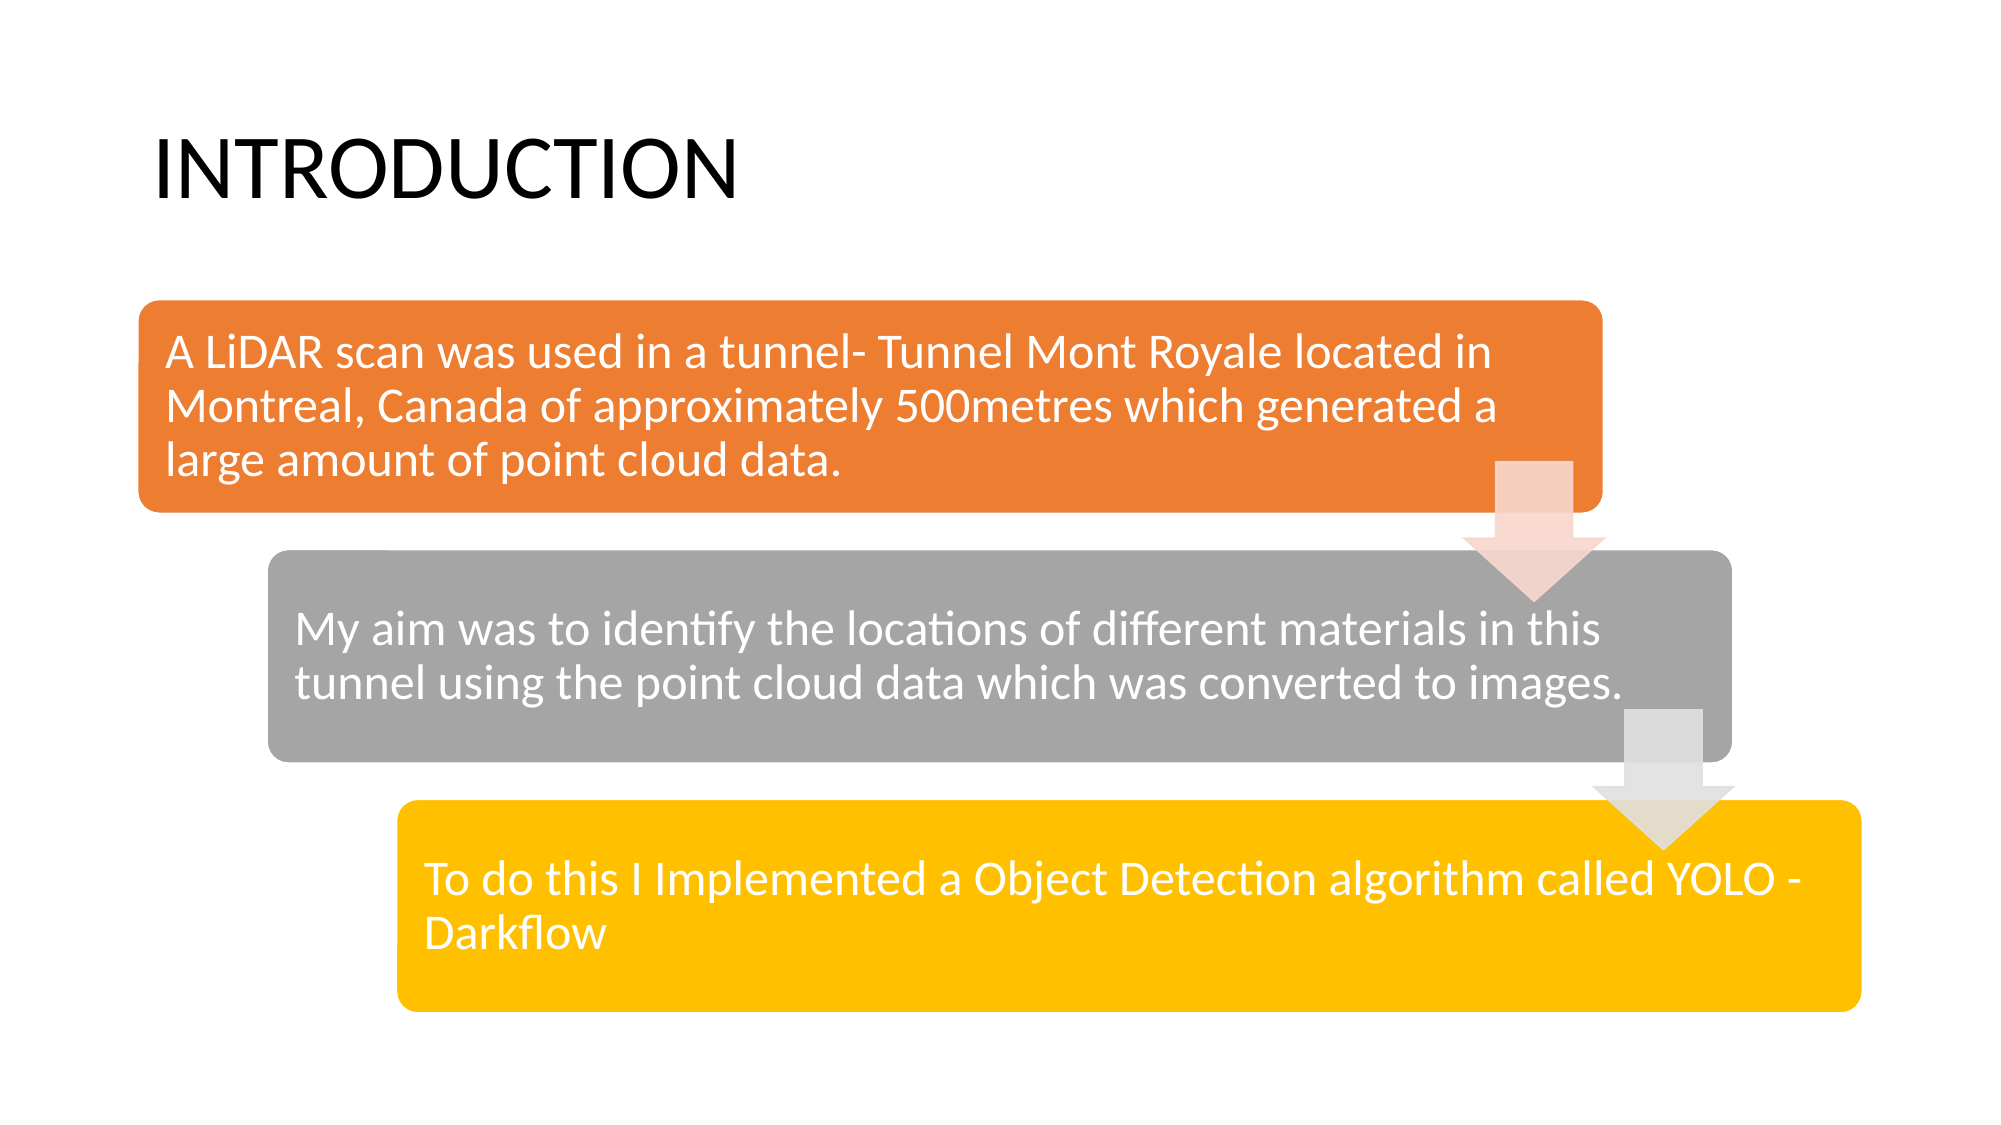

# INTRODUCTION
A LiDAR scan was used in a tunnel- Tunnel Mont Royale located in Montreal, Canada of approximately 500metres which generated a large amount of point cloud data.
My aim was to identify the locations of different materials in this tunnel using the point cloud data which was converted to images.
To do this I Implemented a Object Detection algorithm called YOLO - Darkflow